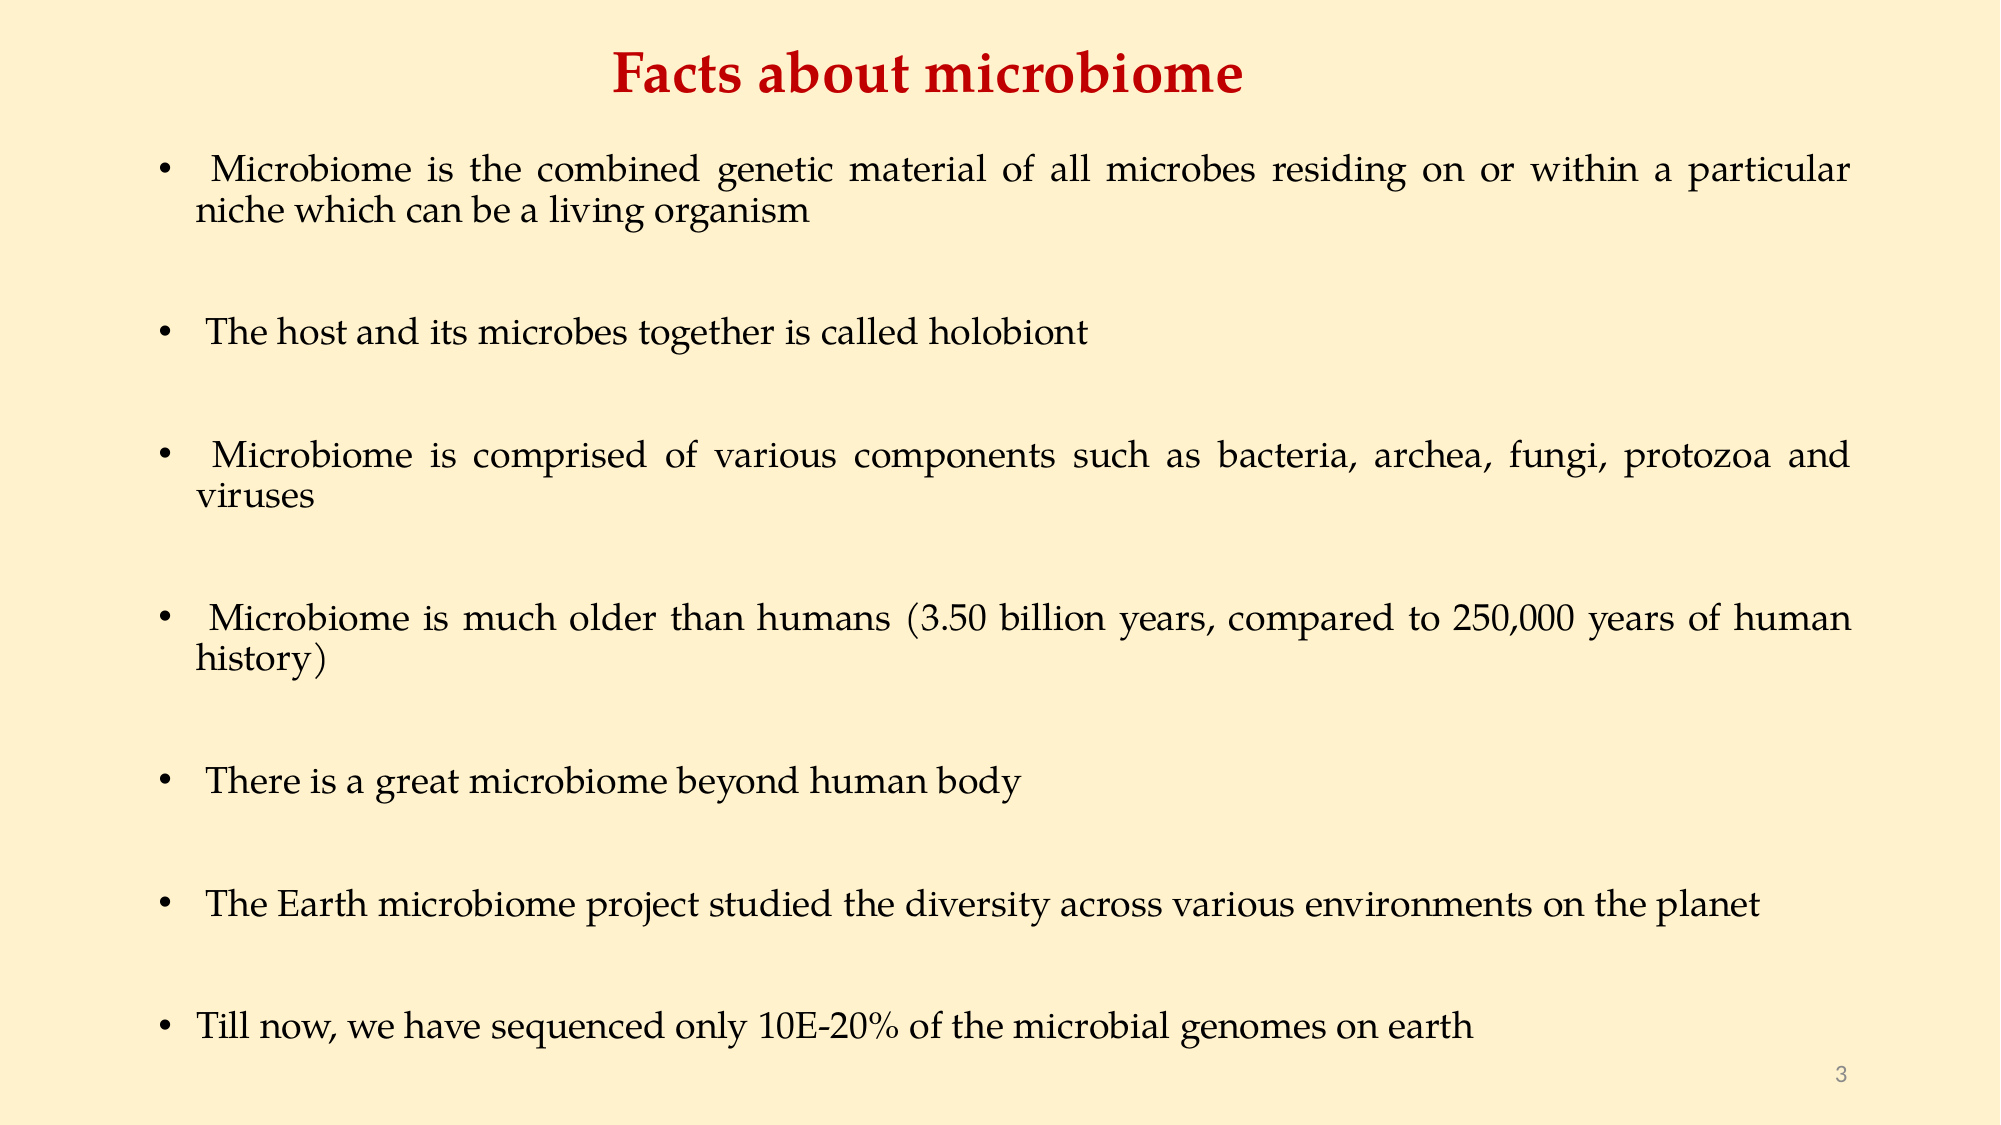

# Facts about microbiome
 Microbiome is the combined genetic material of all microbes residing on or within a particular niche which can be a living organism

 The host and its microbes together is called holobiont

 Microbiome is comprised of various components such as bacteria, archea, fungi, protozoa and viruses

 Microbiome is much older than humans (3.50 billion years, compared to 250,000 years of human history)

 There is a great microbiome beyond human body

 The Earth microbiome project studied the diversity across various environments on the planet

Till now, we have sequenced only 10E-20% of the microbial genomes on earth

3